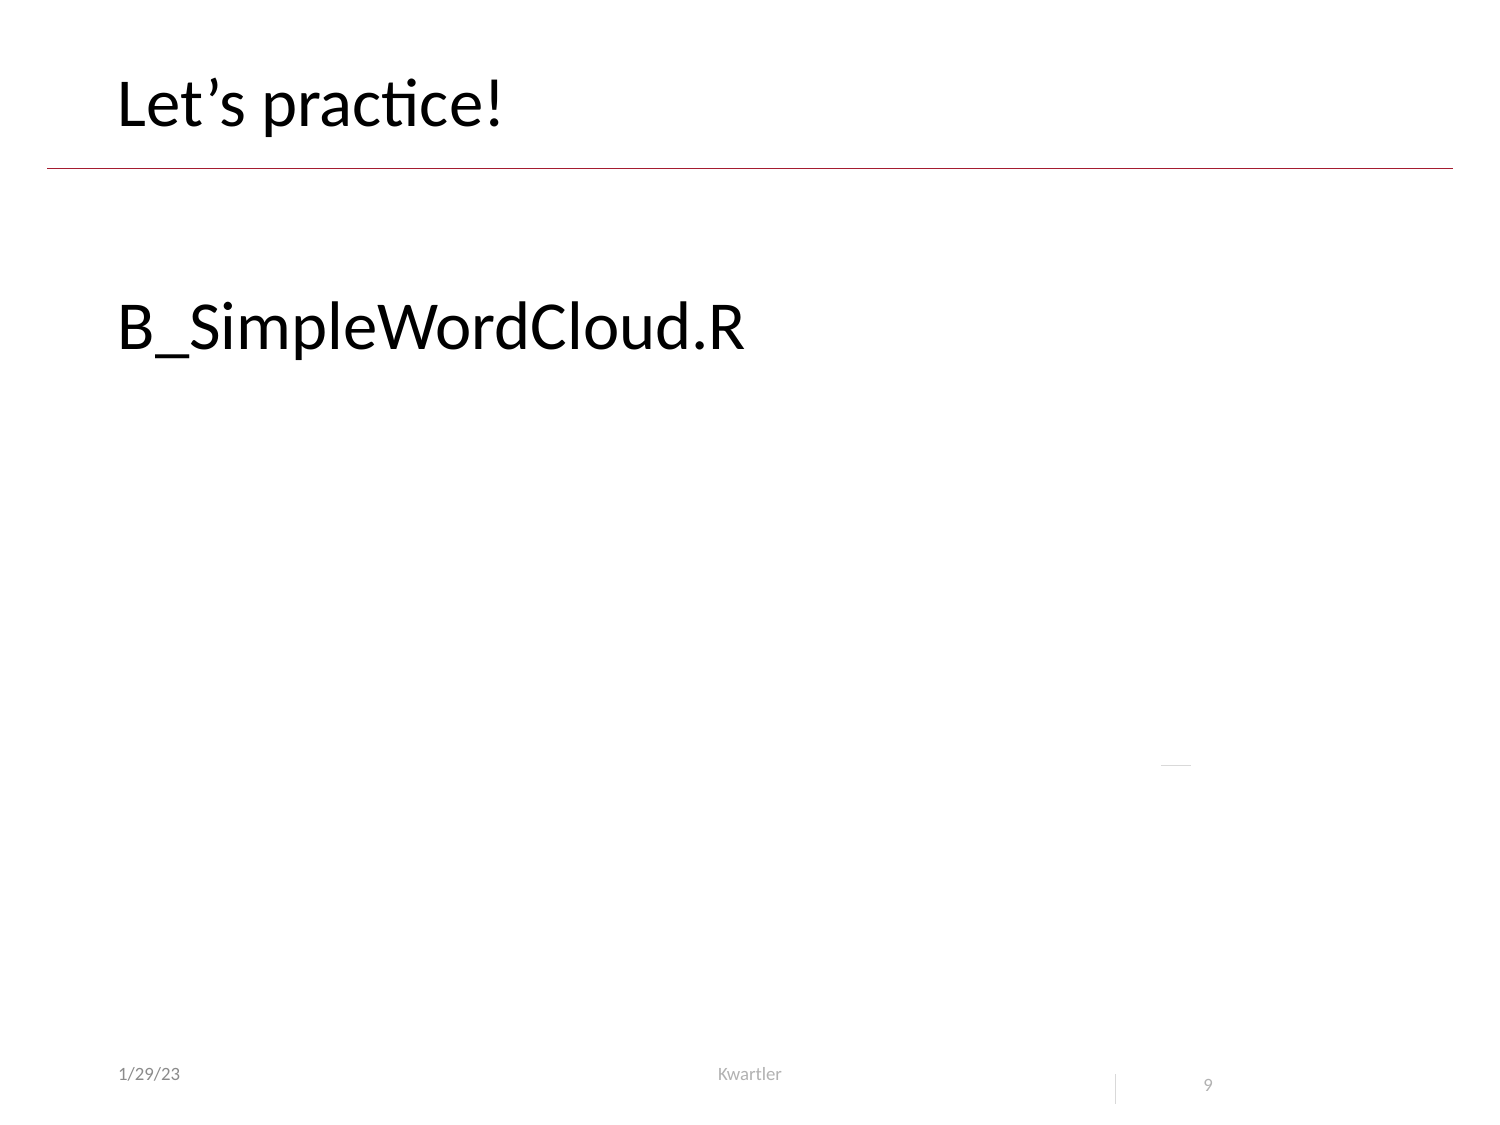

# Let’s practice!
B_SimpleWordCloud.R
1/29/23
Kwartler
9